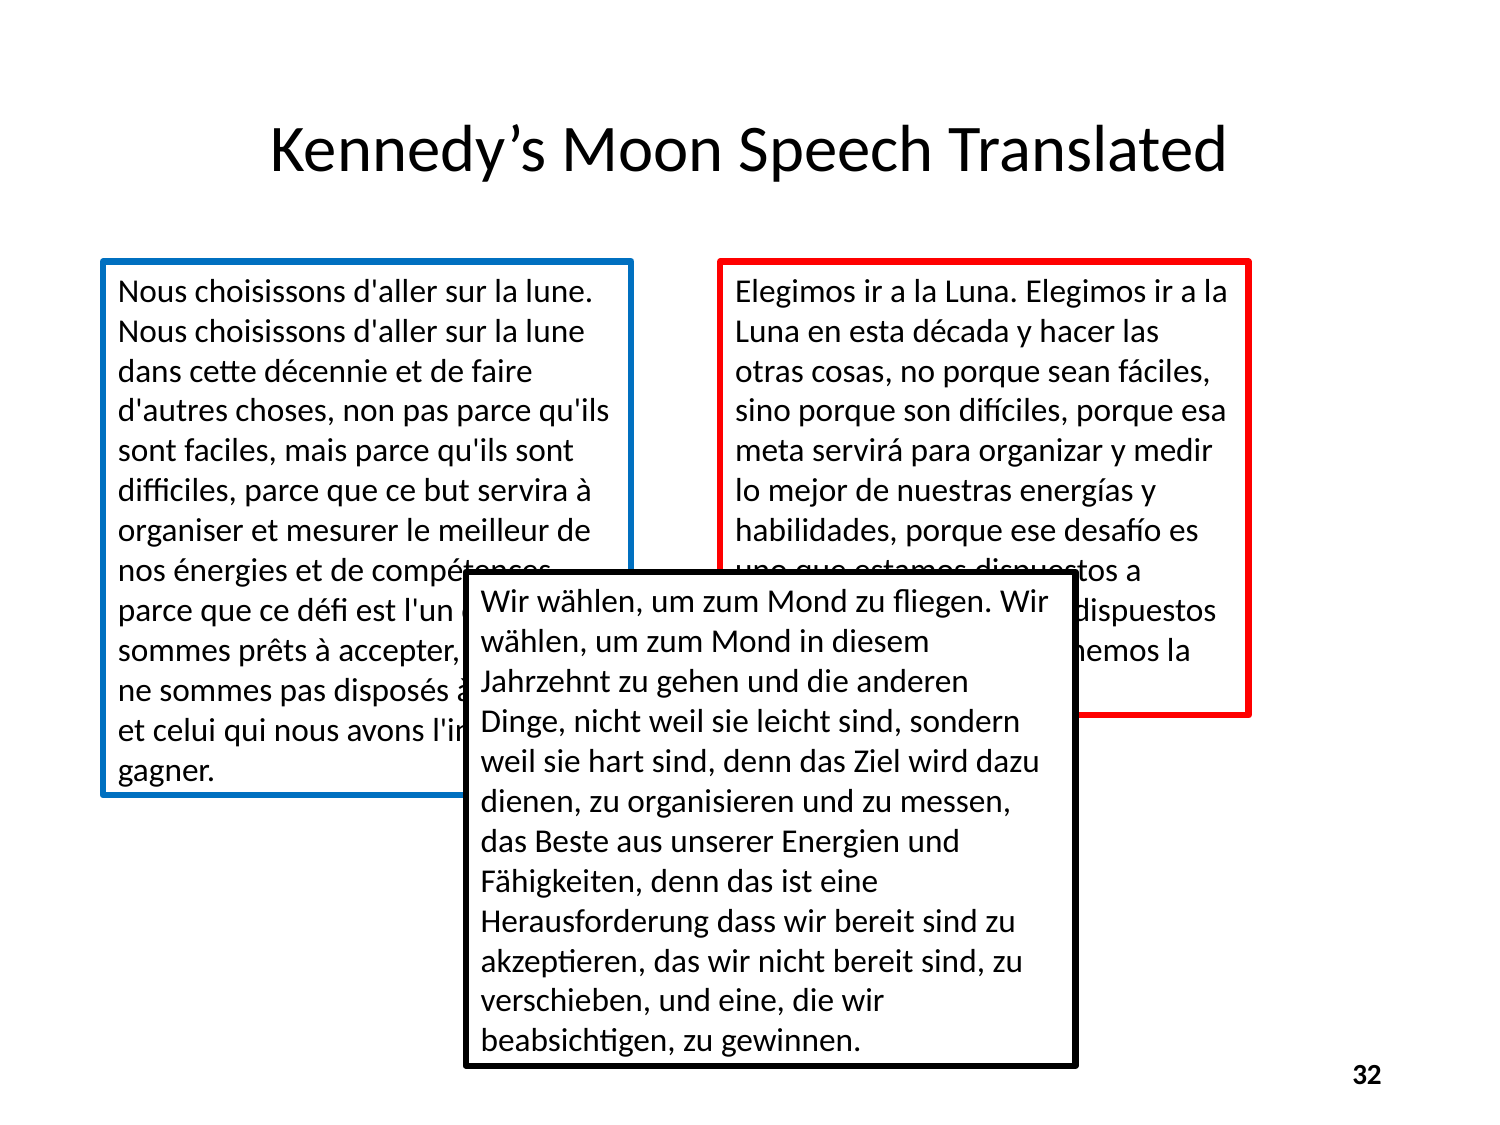

# Kennedy’s Moon Speech Translated
Elegimos ir a la Luna. Elegimos ir a la Luna en esta década y hacer las otras cosas, no porque sean fáciles, sino porque son difíciles, porque esa meta servirá para organizar y medir lo mejor de nuestras energías y habilidades, porque ese desafío es uno que estamos dispuestos a aceptar, uno no estamos dispuestos a posponer, y uno que tenemos la intención de ganar.
Nous choisissons d'aller sur la lune. Nous choisissons d'aller sur la lune dans cette décennie et de faire d'autres choses, non pas parce qu'ils sont faciles, mais parce qu'ils sont difficiles, parce que ce but servira à organiser et mesurer le meilleur de nos énergies et de compétences, parce que ce défi est l'un que nous sommes prêts à accepter, que nous ne sommes pas disposés à reporter, et celui qui nous avons l'intention de gagner.
Wir wählen, um zum Mond zu fliegen. Wir wählen, um zum Mond in diesem Jahrzehnt zu gehen und die anderen Dinge, nicht weil sie leicht sind, sondern weil sie hart sind, denn das Ziel wird dazu dienen, zu organisieren und zu messen, das Beste aus unserer Energien und Fähigkeiten, denn das ist eine Herausforderung dass wir bereit sind zu akzeptieren, das wir nicht bereit sind, zu verschieben, und eine, die wir beabsichtigen, zu gewinnen.
32